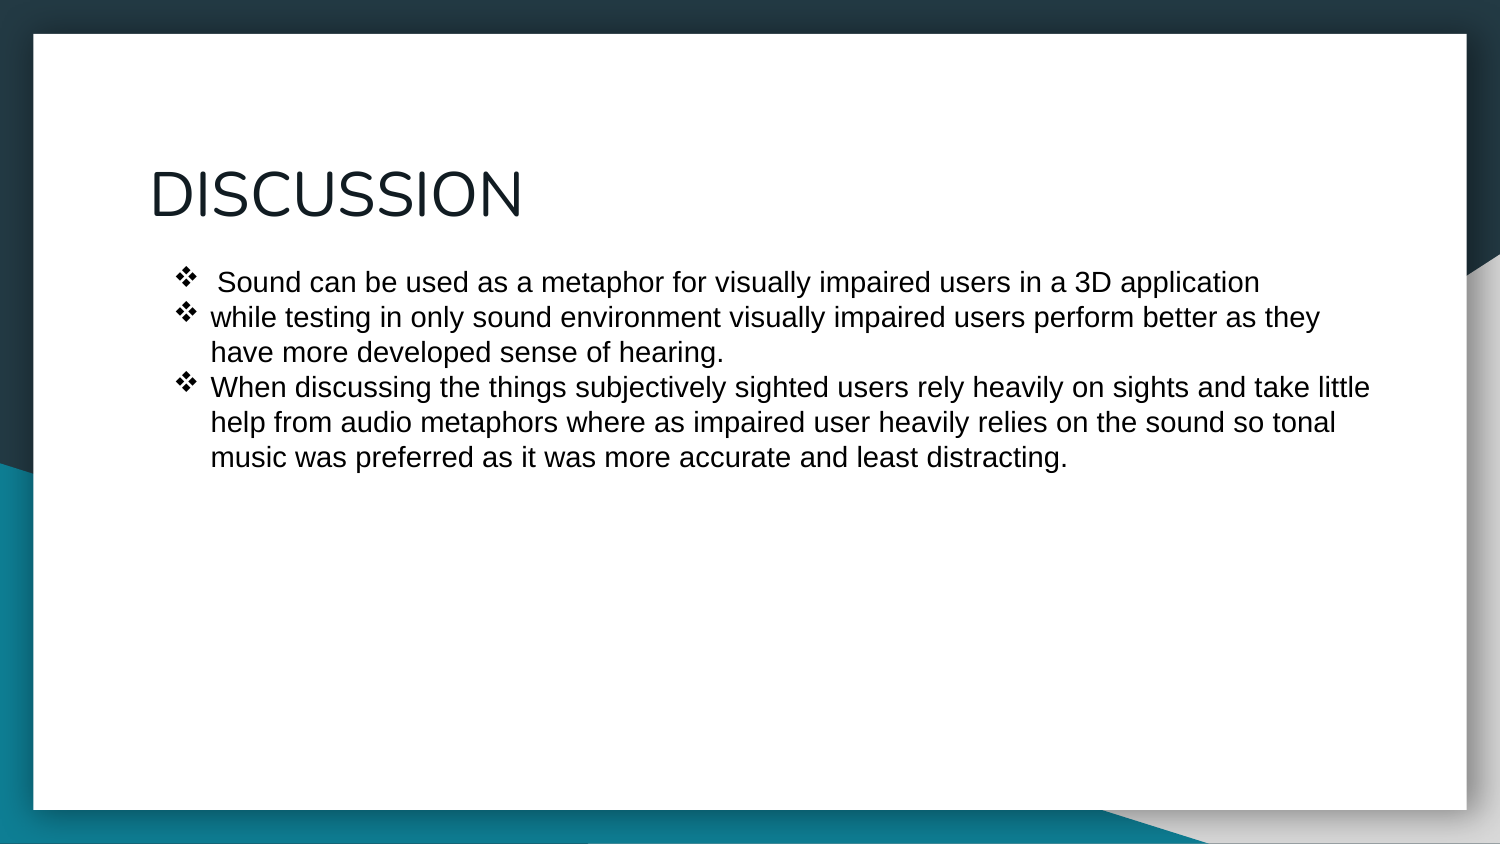

# DISCUSSION
 Sound can be used as a metaphor for visually impaired users in a 3D application
while testing in only sound environment visually impaired users perform better as they have more developed sense of hearing.
When discussing the things subjectively sighted users rely heavily on sights and take little help from audio metaphors where as impaired user heavily relies on the sound so tonal music was preferred as it was more accurate and least distracting.